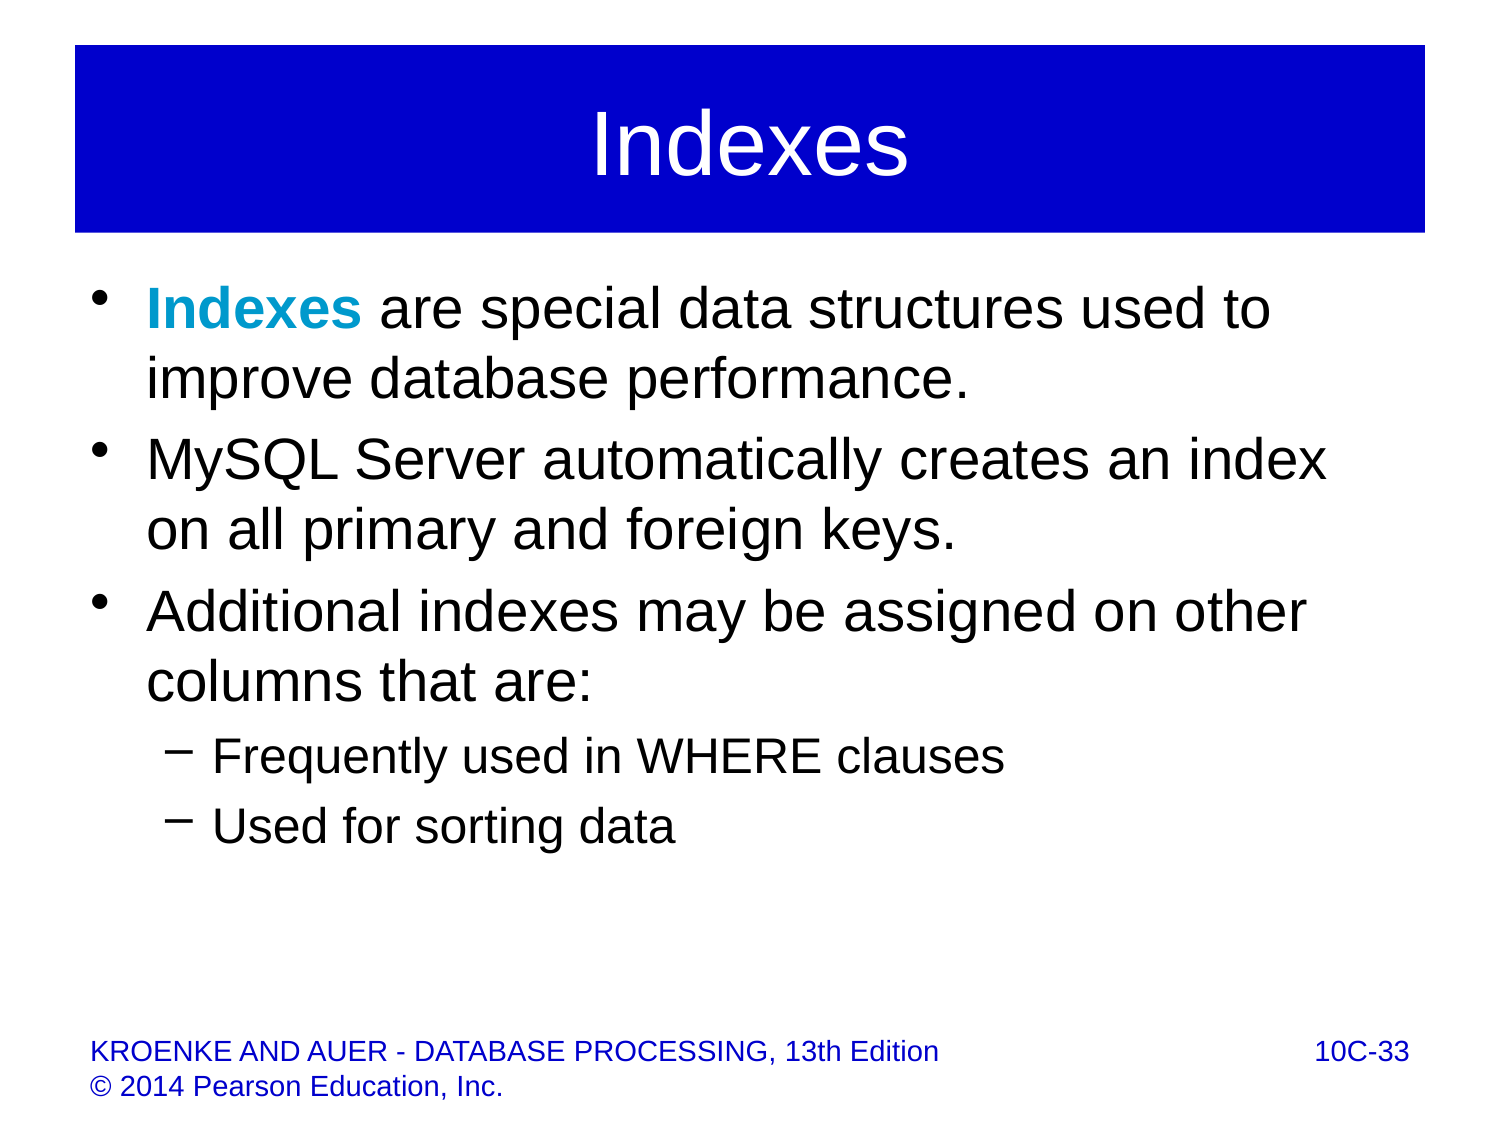

# Indexes
Indexes are special data structures used to improve database performance.
MySQL Server automatically creates an index on all primary and foreign keys.
Additional indexes may be assigned on other columns that are:
Frequently used in WHERE clauses
Used for sorting data
10C-33

KROENKE AND AUER - DATABASE PROCESSING, 13th Edition  © 2014 Pearson Education, Inc.